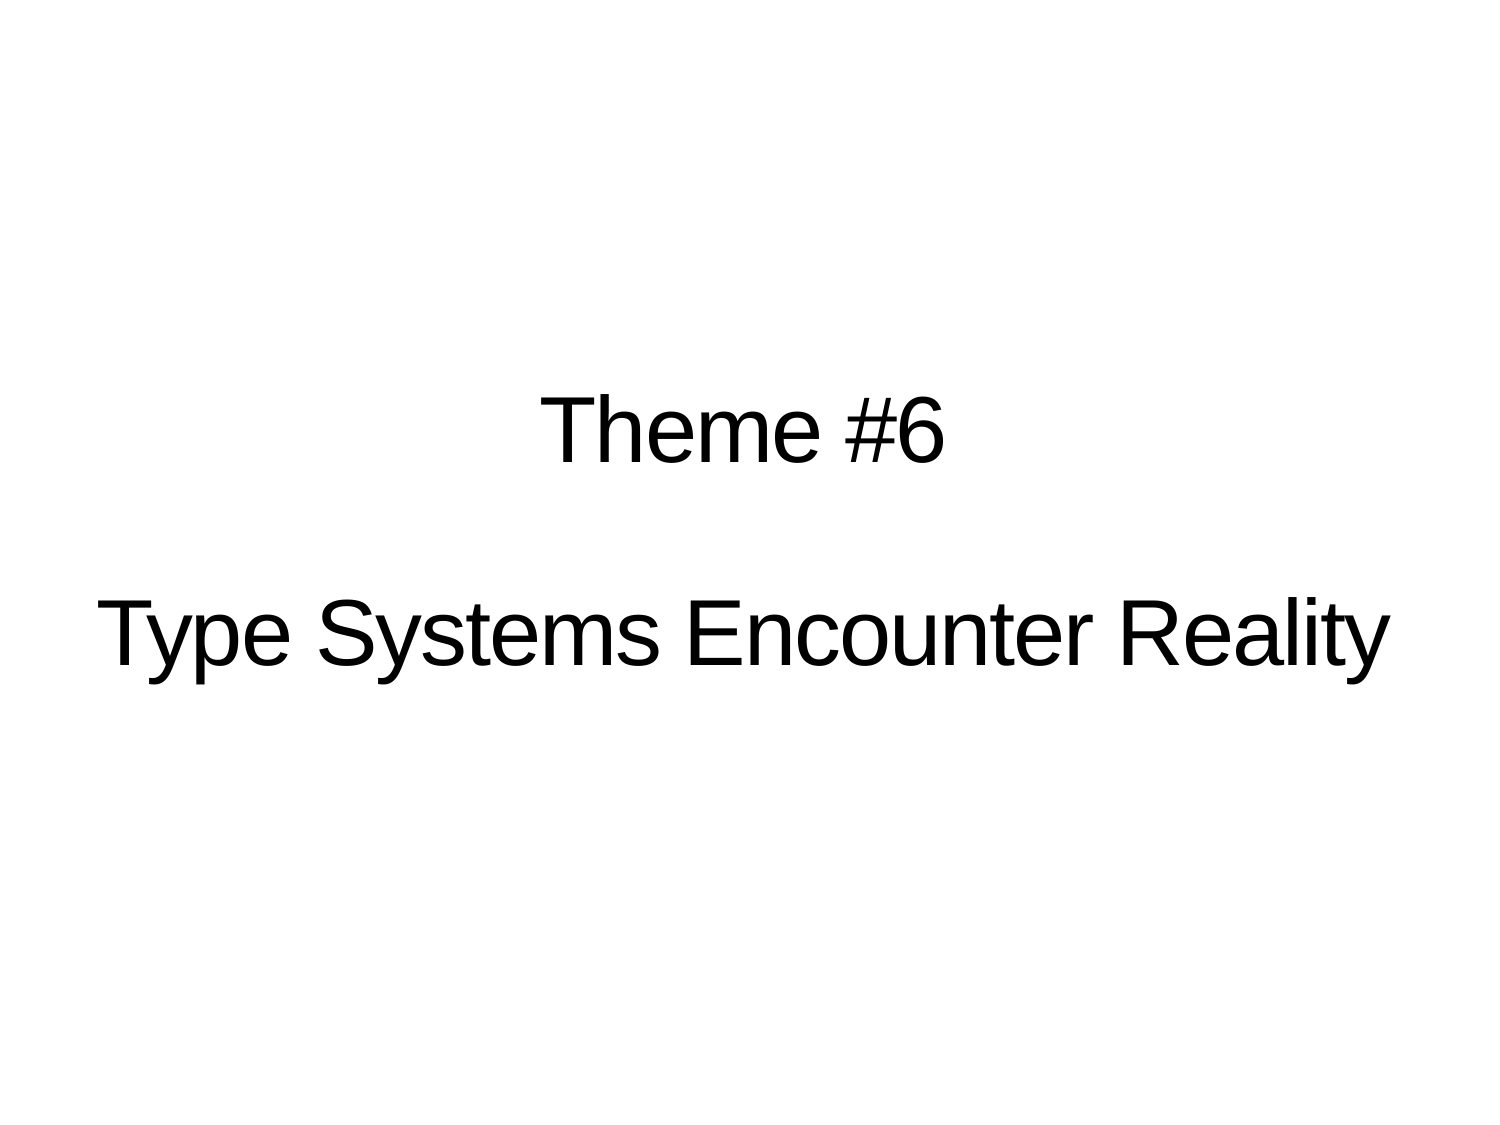

# Theme #6 Type Systems Encounter Reality